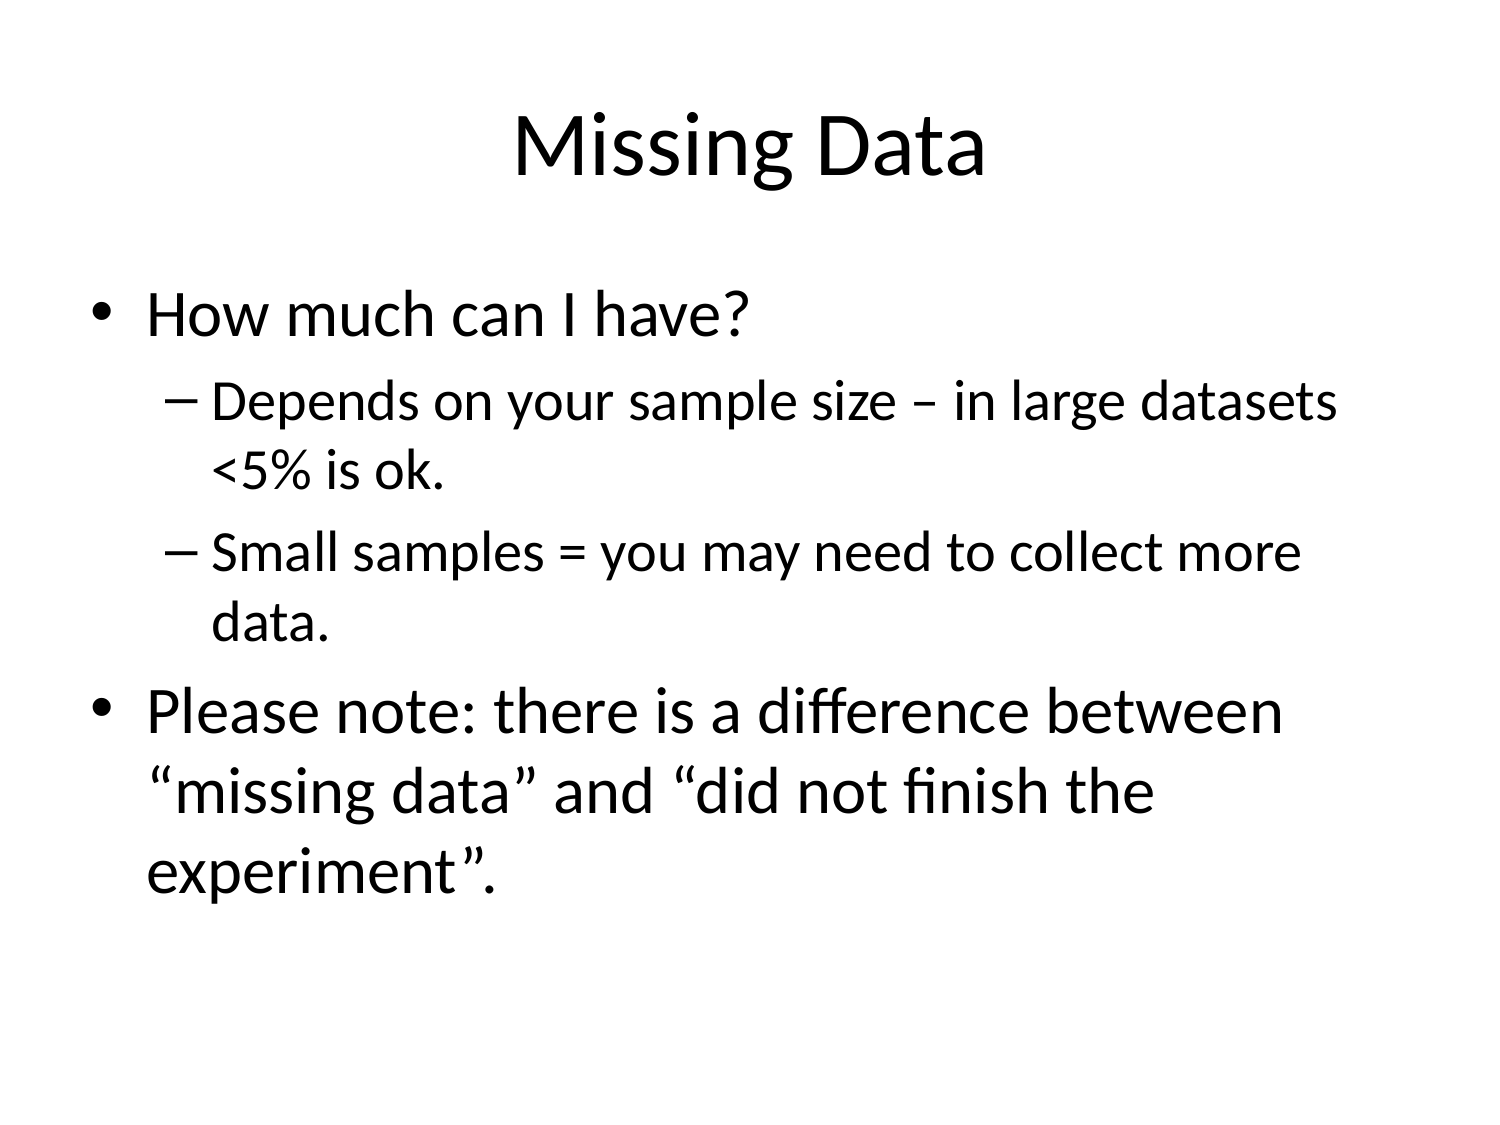

# Missing Data
How much can I have?
Depends on your sample size – in large datasets <5% is ok.
Small samples = you may need to collect more data.
Please note: there is a difference between “missing data” and “did not finish the experiment”.